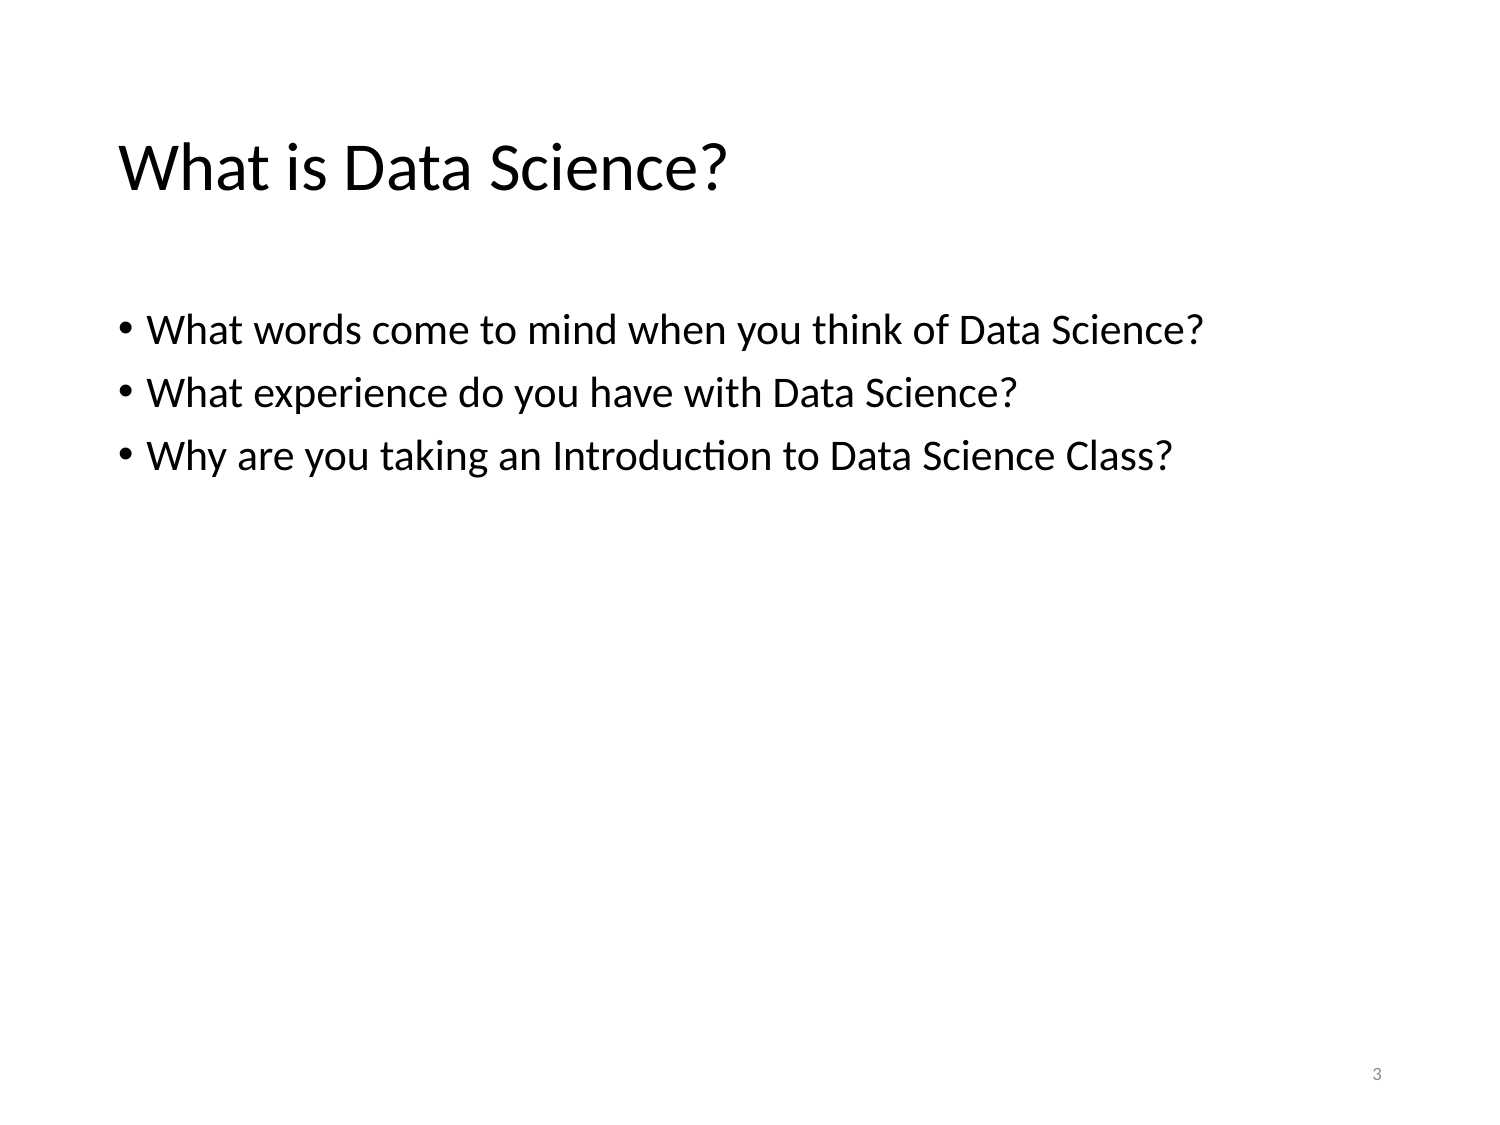

# What is Data Science?
What words come to mind when you think of Data Science?
What experience do you have with Data Science?
Why are you taking an Introduction to Data Science Class?
3